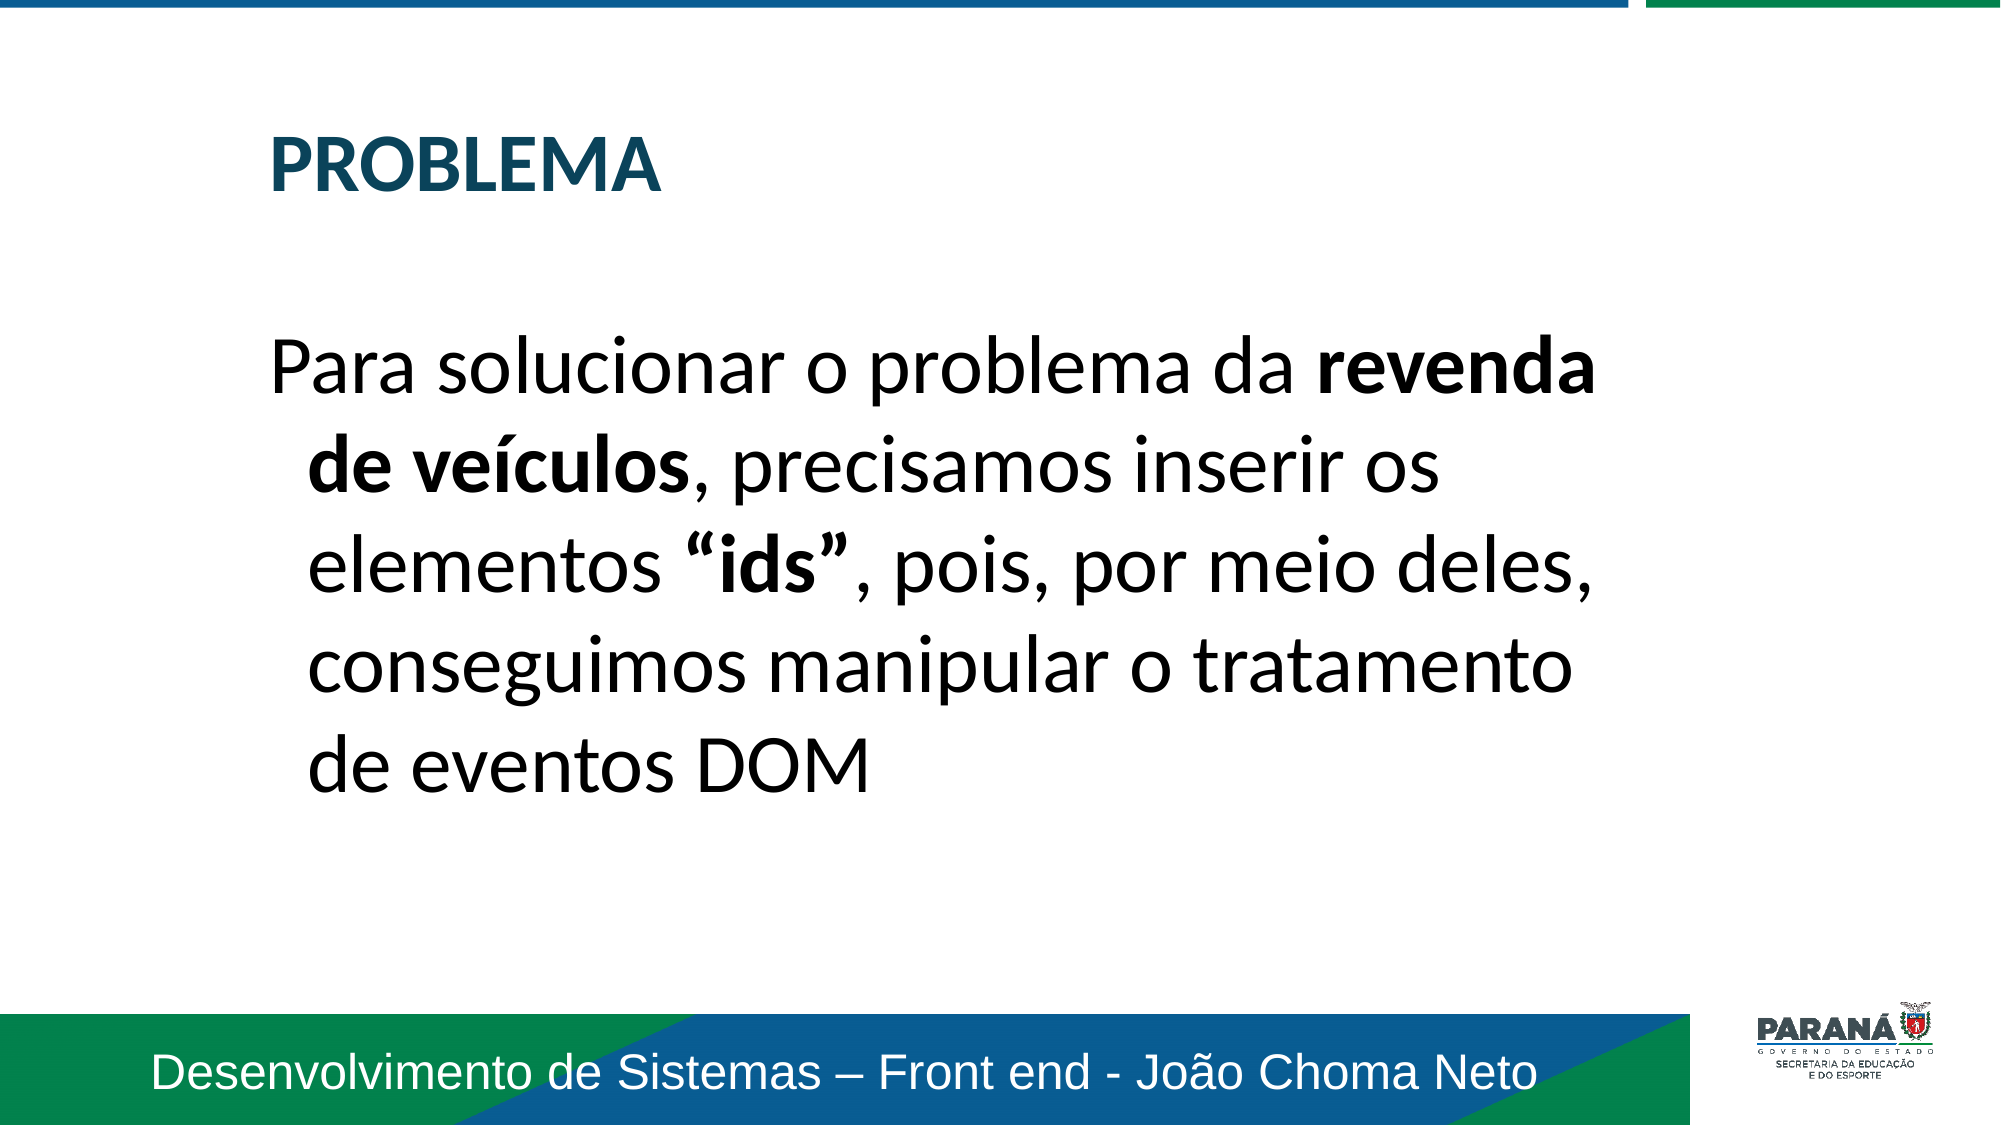

PROBLEMA
Para solucionar o problema da revenda de veículos, precisamos inserir os elementos “ids”, pois, por meio deles, conseguimos manipular o tratamento de eventos DOM